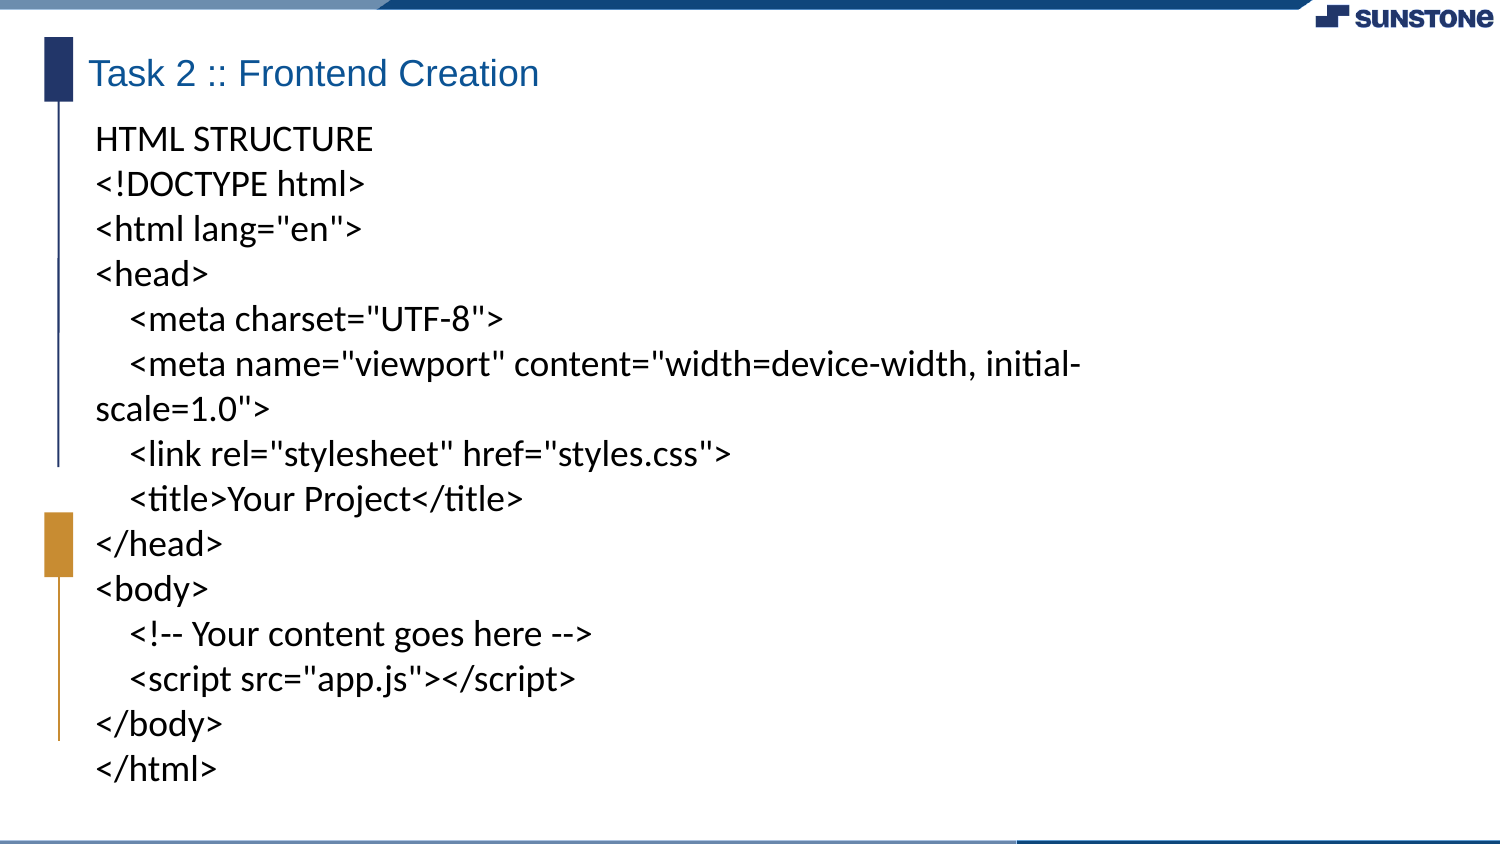

Task 2 :: Frontend Creation
HTML STRUCTURE
<!DOCTYPE html>
<html lang="en">
<head>
    <meta charset="UTF-8">
    <meta name="viewport" content="width=device-width, initial-scale=1.0">
    <link rel="stylesheet" href="styles.css">
    <title>Your Project</title>
</head>
<body>
    <!-- Your content goes here -->
    <script src="app.js"></script>
</body>
</html>